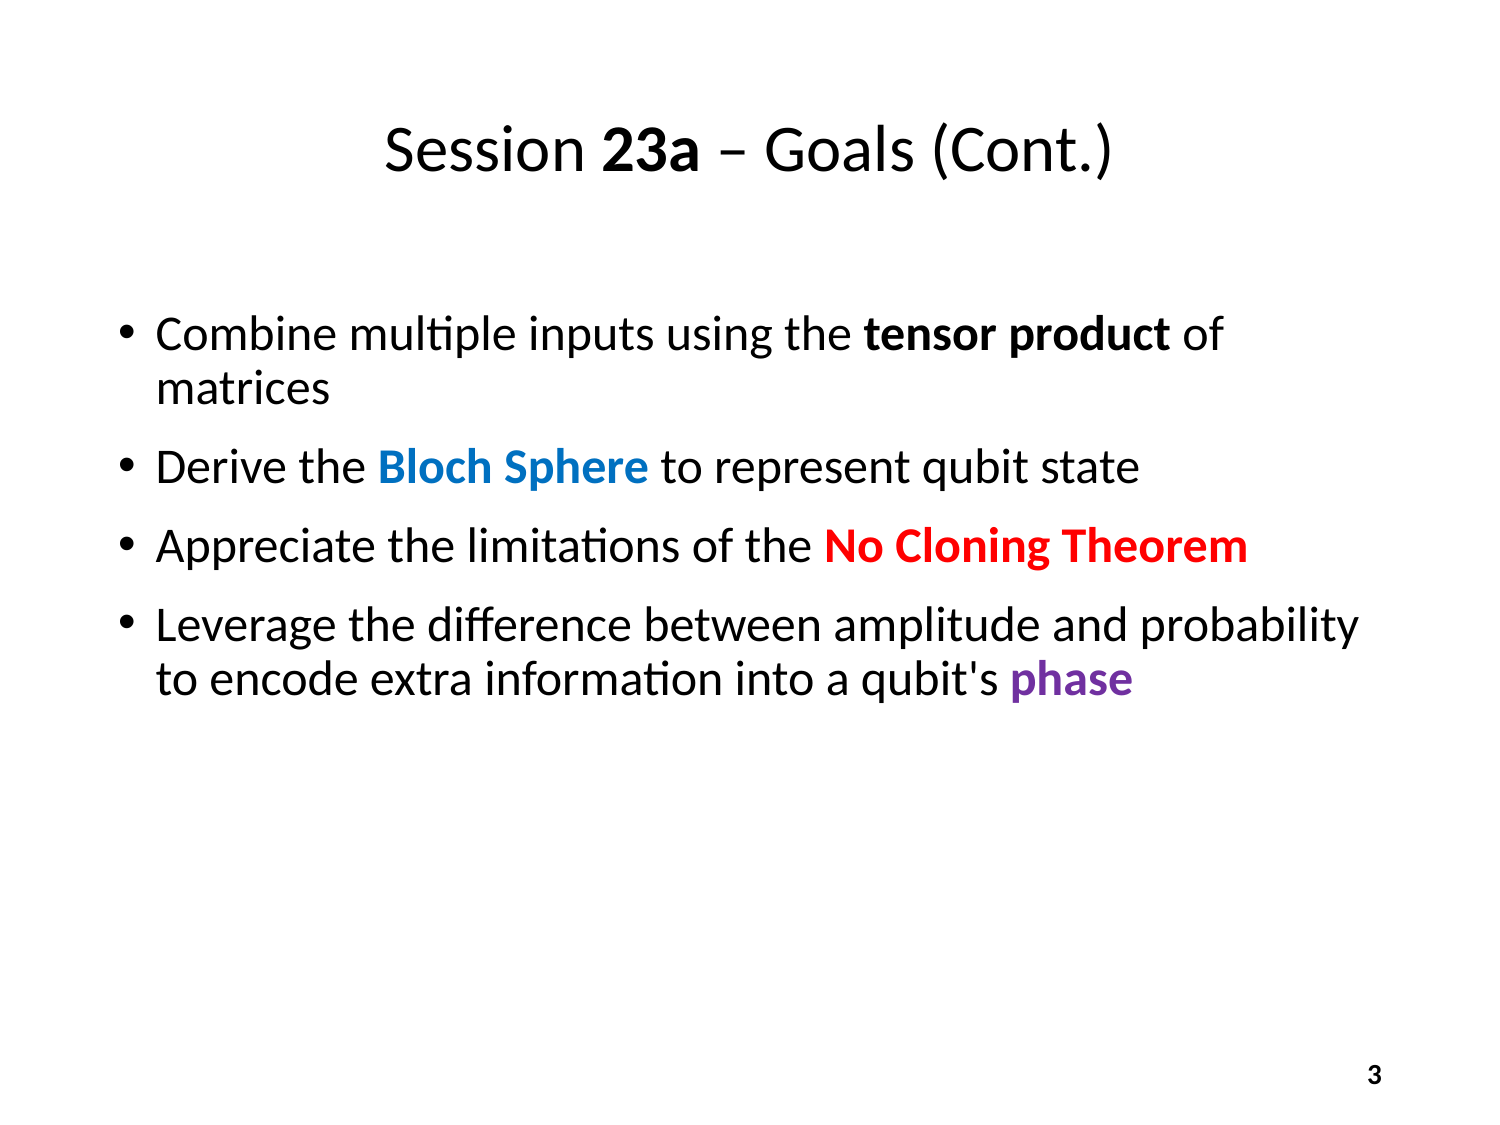

# Session 23a – Goals (Cont.)
Combine multiple inputs using the tensor product of matrices
Derive the Bloch Sphere to represent qubit state
Appreciate the limitations of the No Cloning Theorem
Leverage the difference between amplitude and probability to encode extra information into a qubit's phase

3